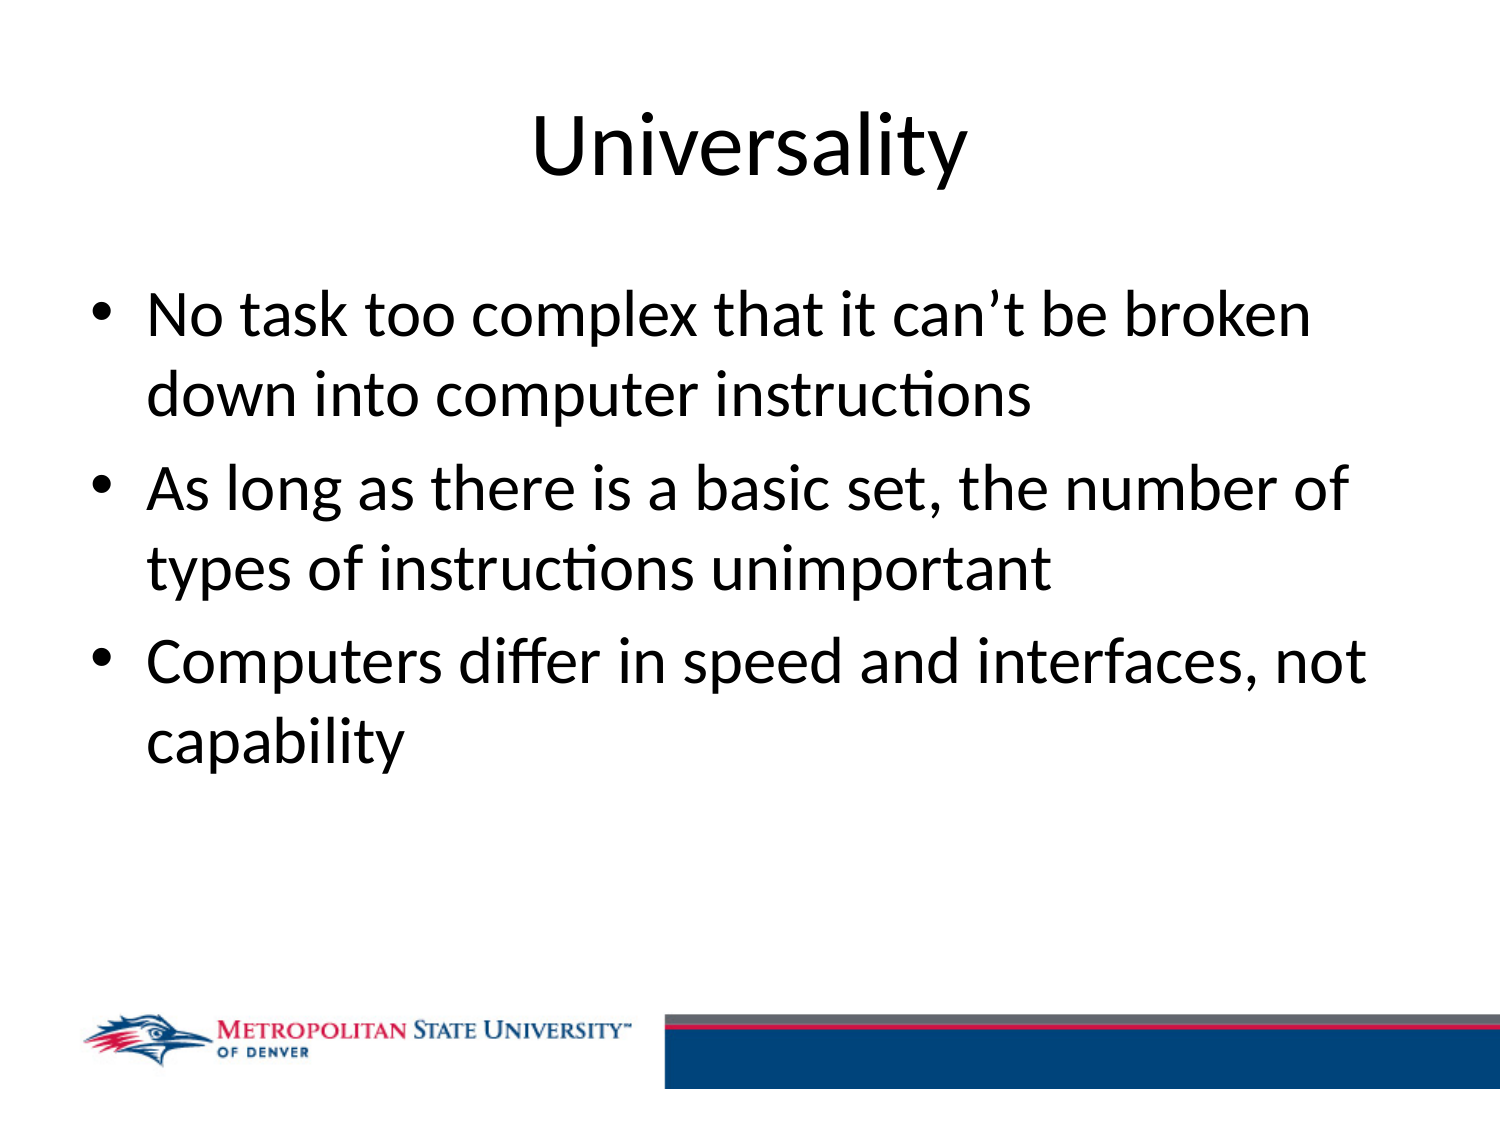

# Universality
No task too complex that it can’t be broken down into computer instructions
As long as there is a basic set, the number of types of instructions unimportant
Computers differ in speed and interfaces, not capability